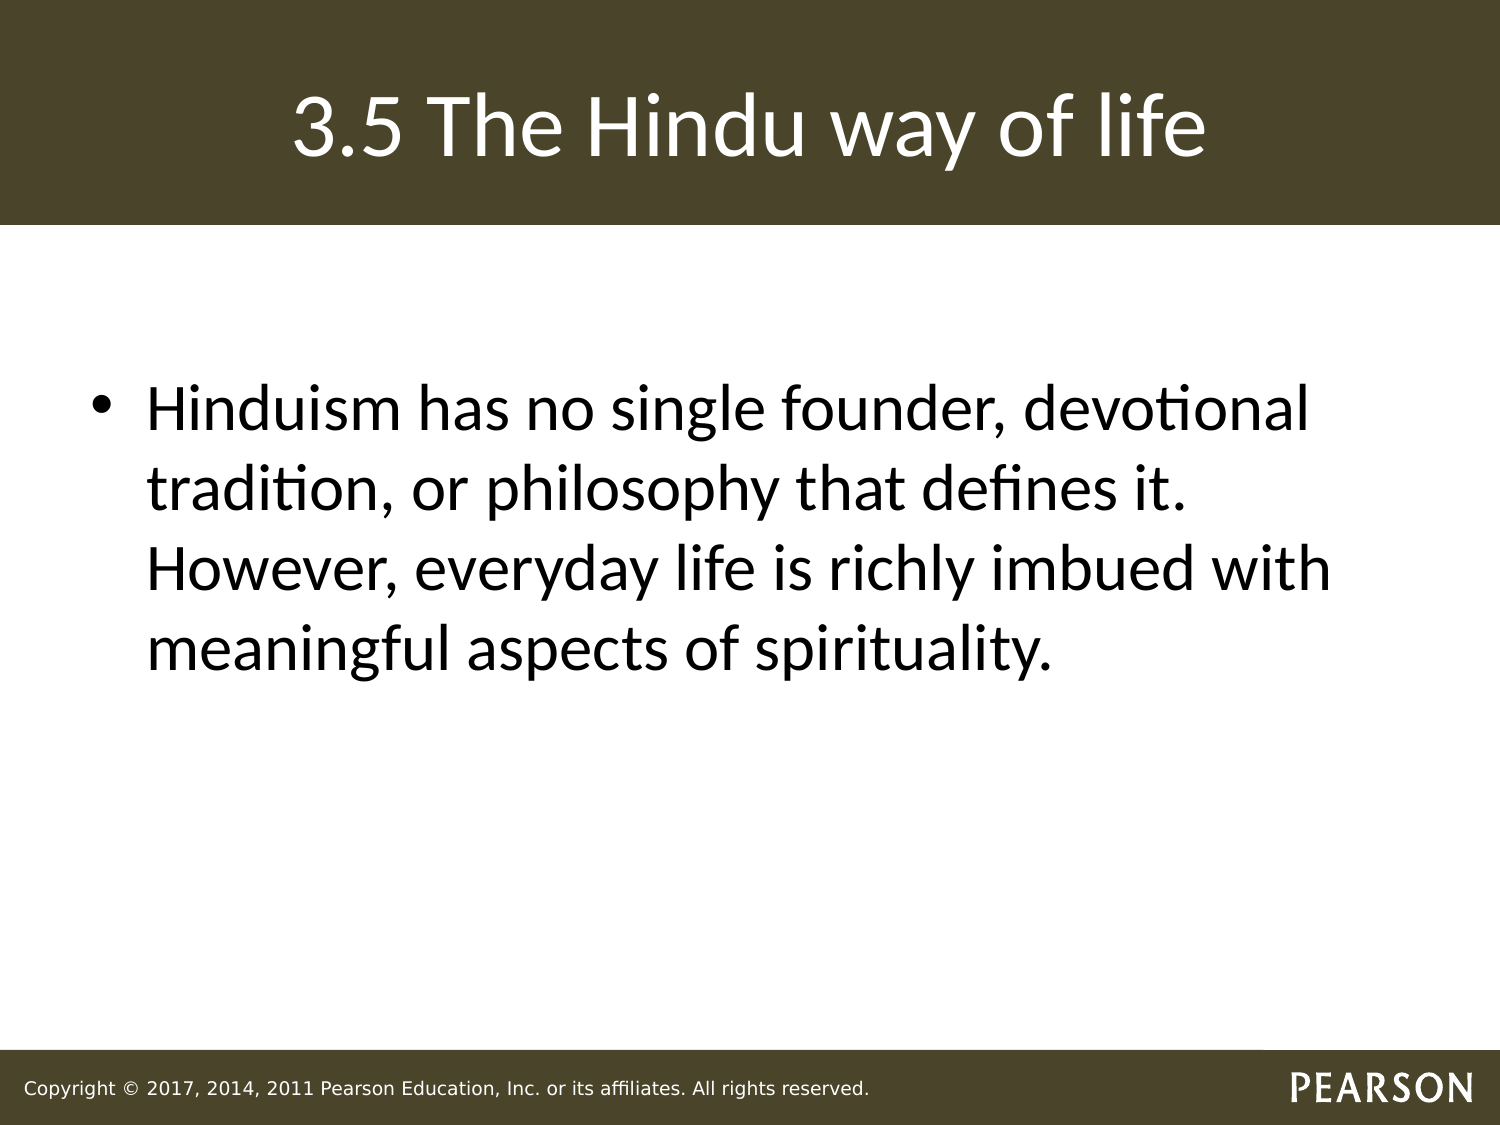

# 3.5 The Hindu way of life

Hinduism has no single founder, devotional tradition, or philosophy that defines it. However, everyday life is richly imbued with meaningful aspects of spirituality.